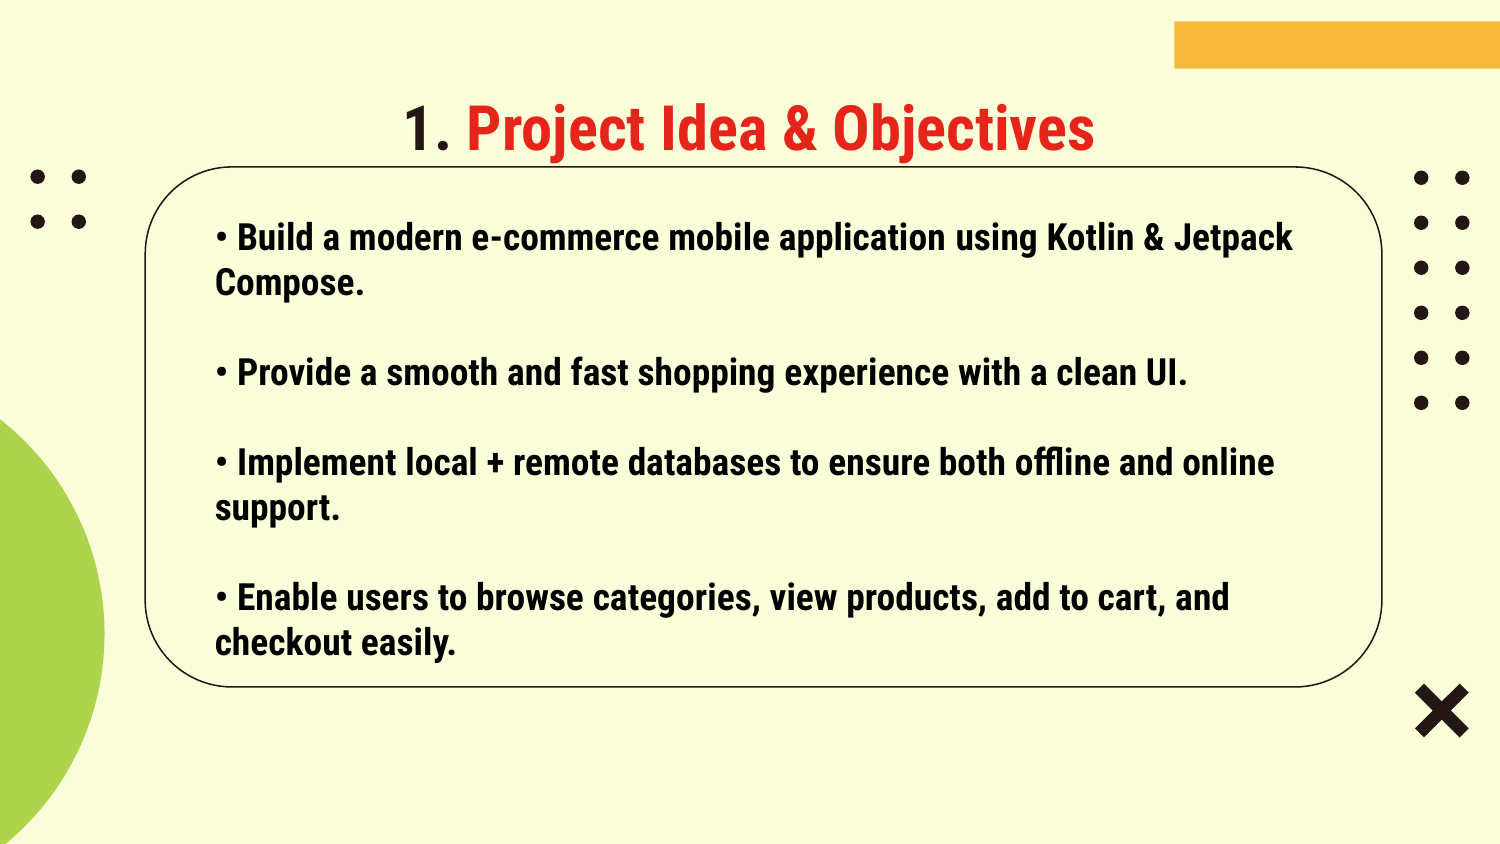

# 1. Project Idea & Objectives

• Build a modern e‑commerce mobile application using Kotlin & Jetpack Compose.​

• Provide a smooth and fast shopping experience with a clean UI.​

• Implement local + remote databases to ensure both offline and online support.​

• Enable users to browse categories, view products, add to cart, and checkout easily.​